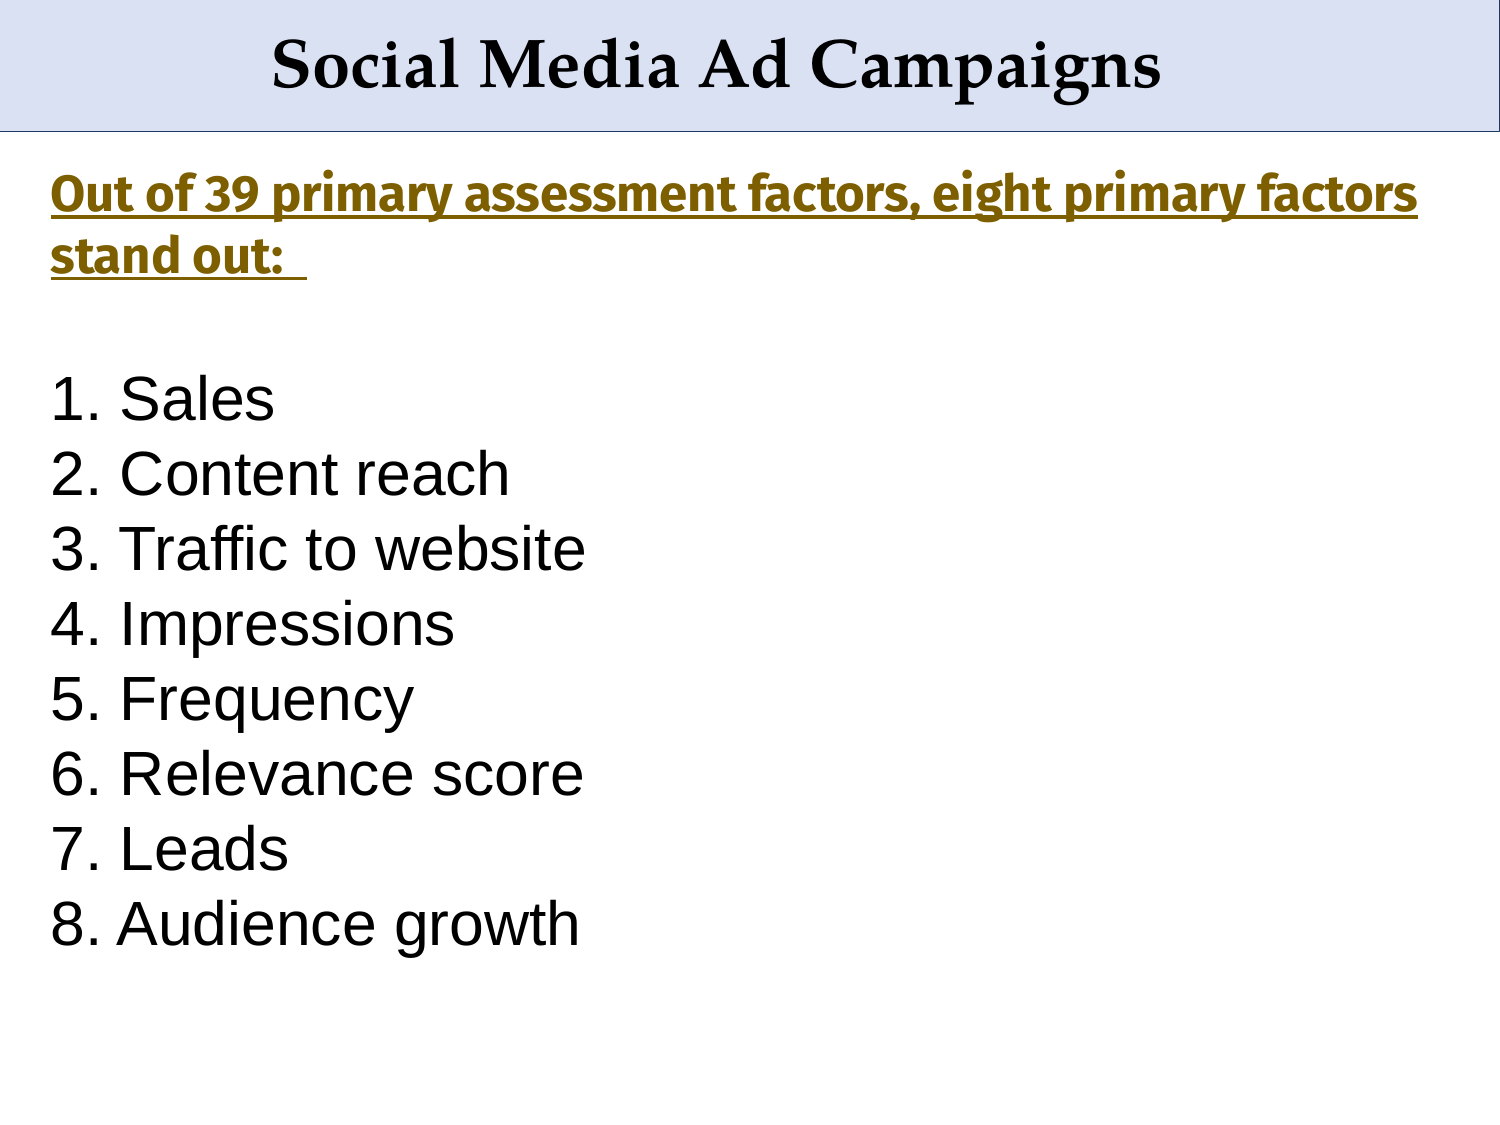

# Social Media Ad Campaigns
Out of 39 primary assessment factors, eight primary factors stand out:

1. Sales
2. Content reach
3. Traffic to website
4. Impressions
5. Frequency
6. Relevance score
7. Leads
8. Audience growth